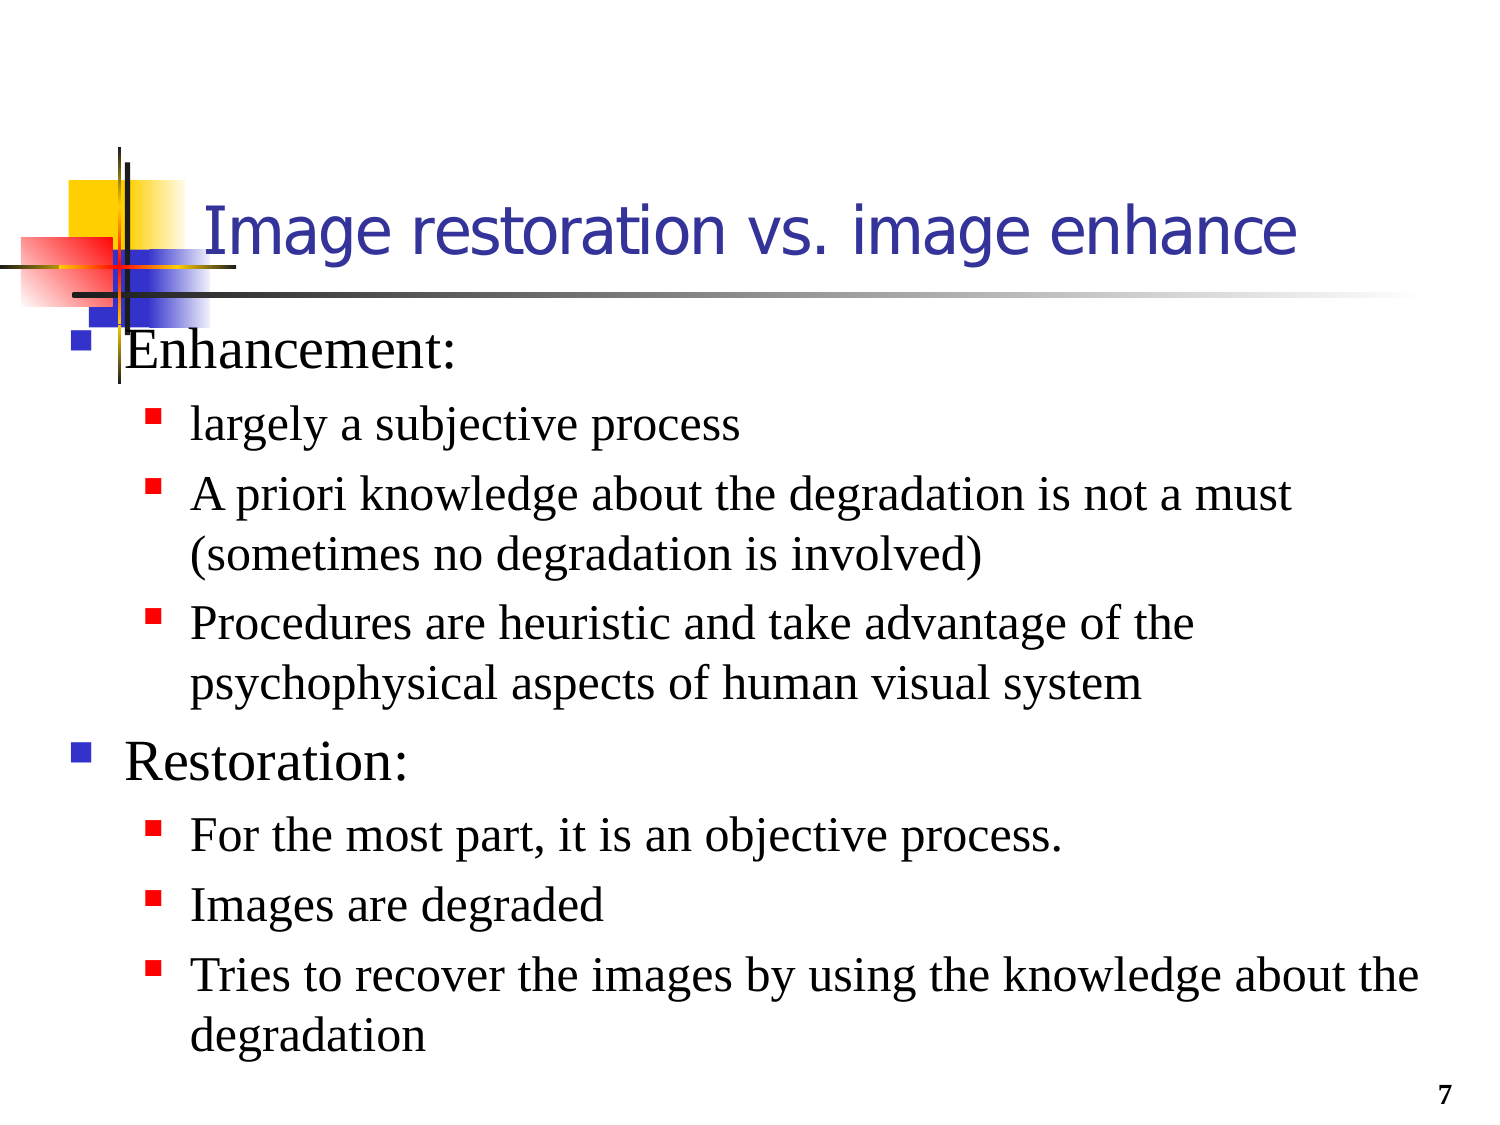

# Image restoration vs. image enhance
Enhancement:
largely a subjective process
A priori knowledge about the degradation is not a must (sometimes no degradation is involved)
Procedures are heuristic and take advantage of the psychophysical aspects of human visual system
Restoration:
For the most part, it is an objective process.
Images are degraded
Tries to recover the images by using the knowledge about the degradation
7